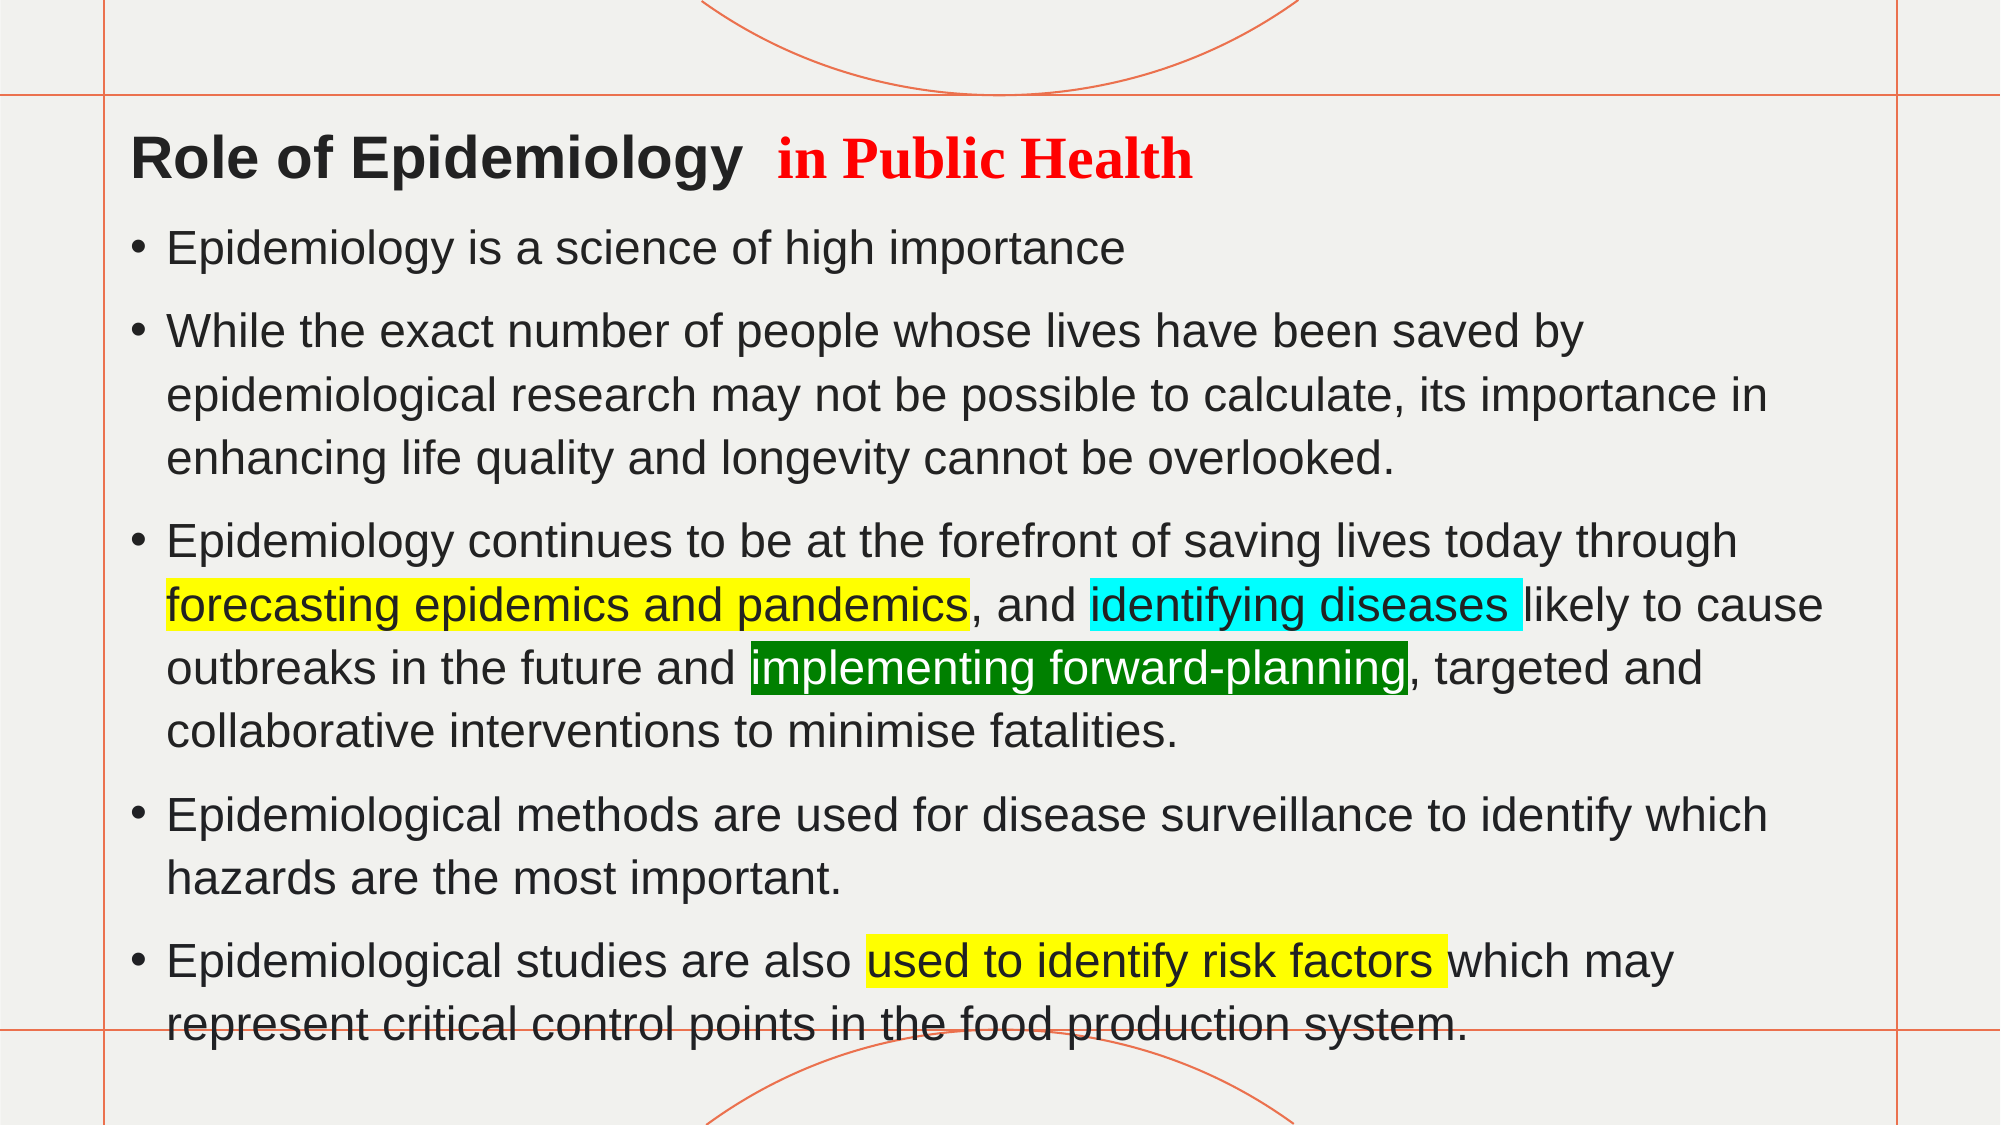

Role of Epidemiology  in Public Health
Epidemiology is a science of high importance
While the exact number of people whose lives have been saved by epidemiological research may not be possible to calculate, its importance in enhancing life quality and longevity cannot be overlooked.
Epidemiology continues to be at the forefront of saving lives today through forecasting epidemics and pandemics, and identifying diseases likely to cause outbreaks in the future and implementing forward-planning, targeted and collaborative interventions to minimise fatalities.
Epidemiological methods are used for disease surveillance to identify which hazards are the most important.
Epidemiological studies are also used to identify risk factors which may represent critical control points in the food production system.